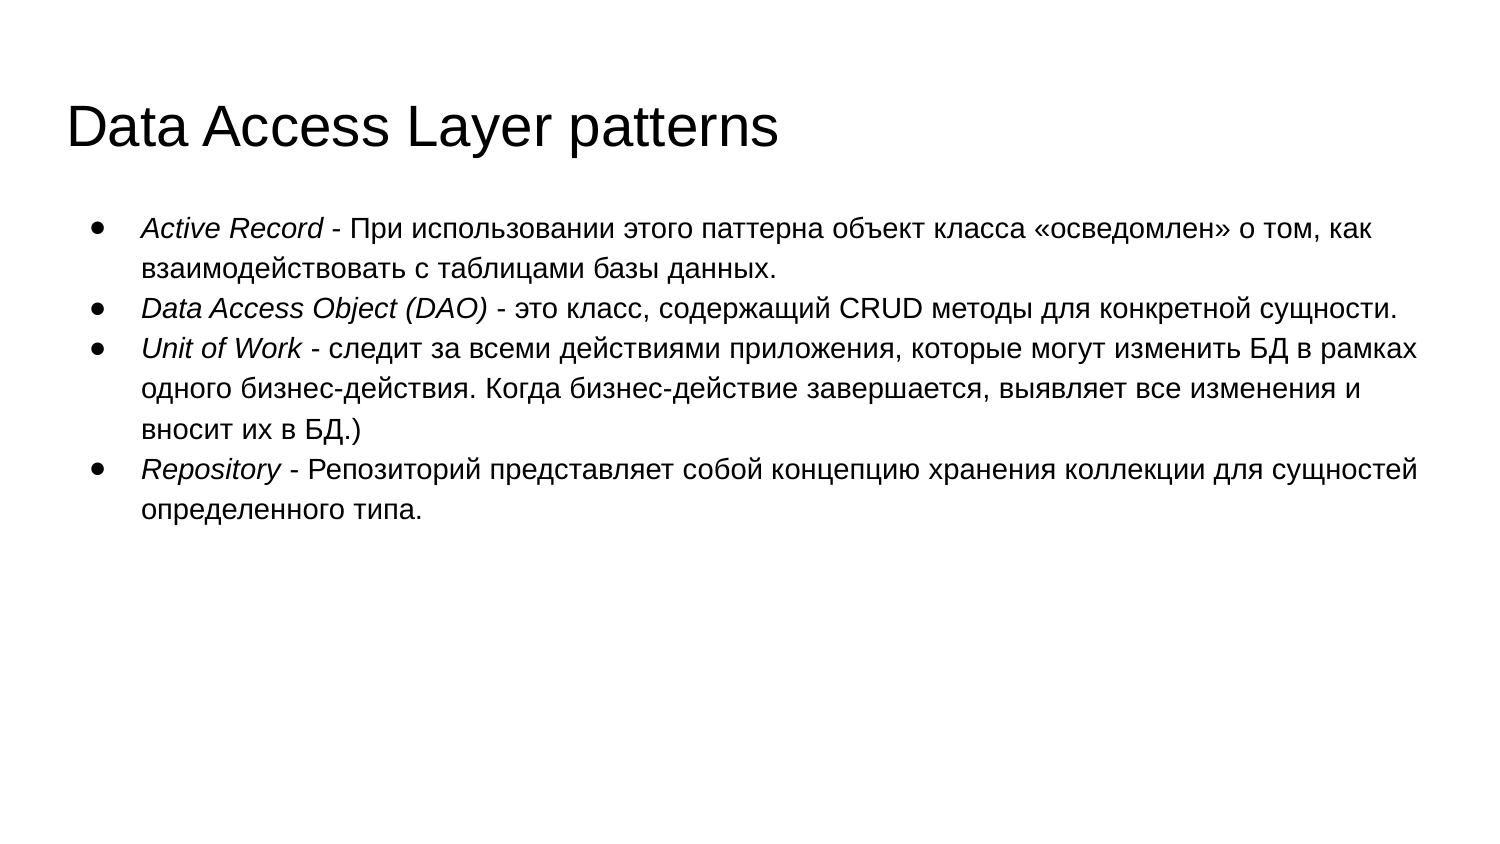

# Data Access Layer patterns
Active Record - При использовании этого паттерна объект класса «осведомлен» о том, как взаимодействовать с таблицами базы данных.
Data Access Object (DAO) - это класс, содержащий CRUD методы для конкретной сущности.
Unit of Work - следит за всеми действиями приложения, которые могут изменить БД в рамках одного бизнес-действия. Когда бизнес-действие завершается, выявляет все изменения и вносит их в БД.)
Repository - Репозиторий представляет собой концепцию хранения коллекции для сущностей определенного типа.